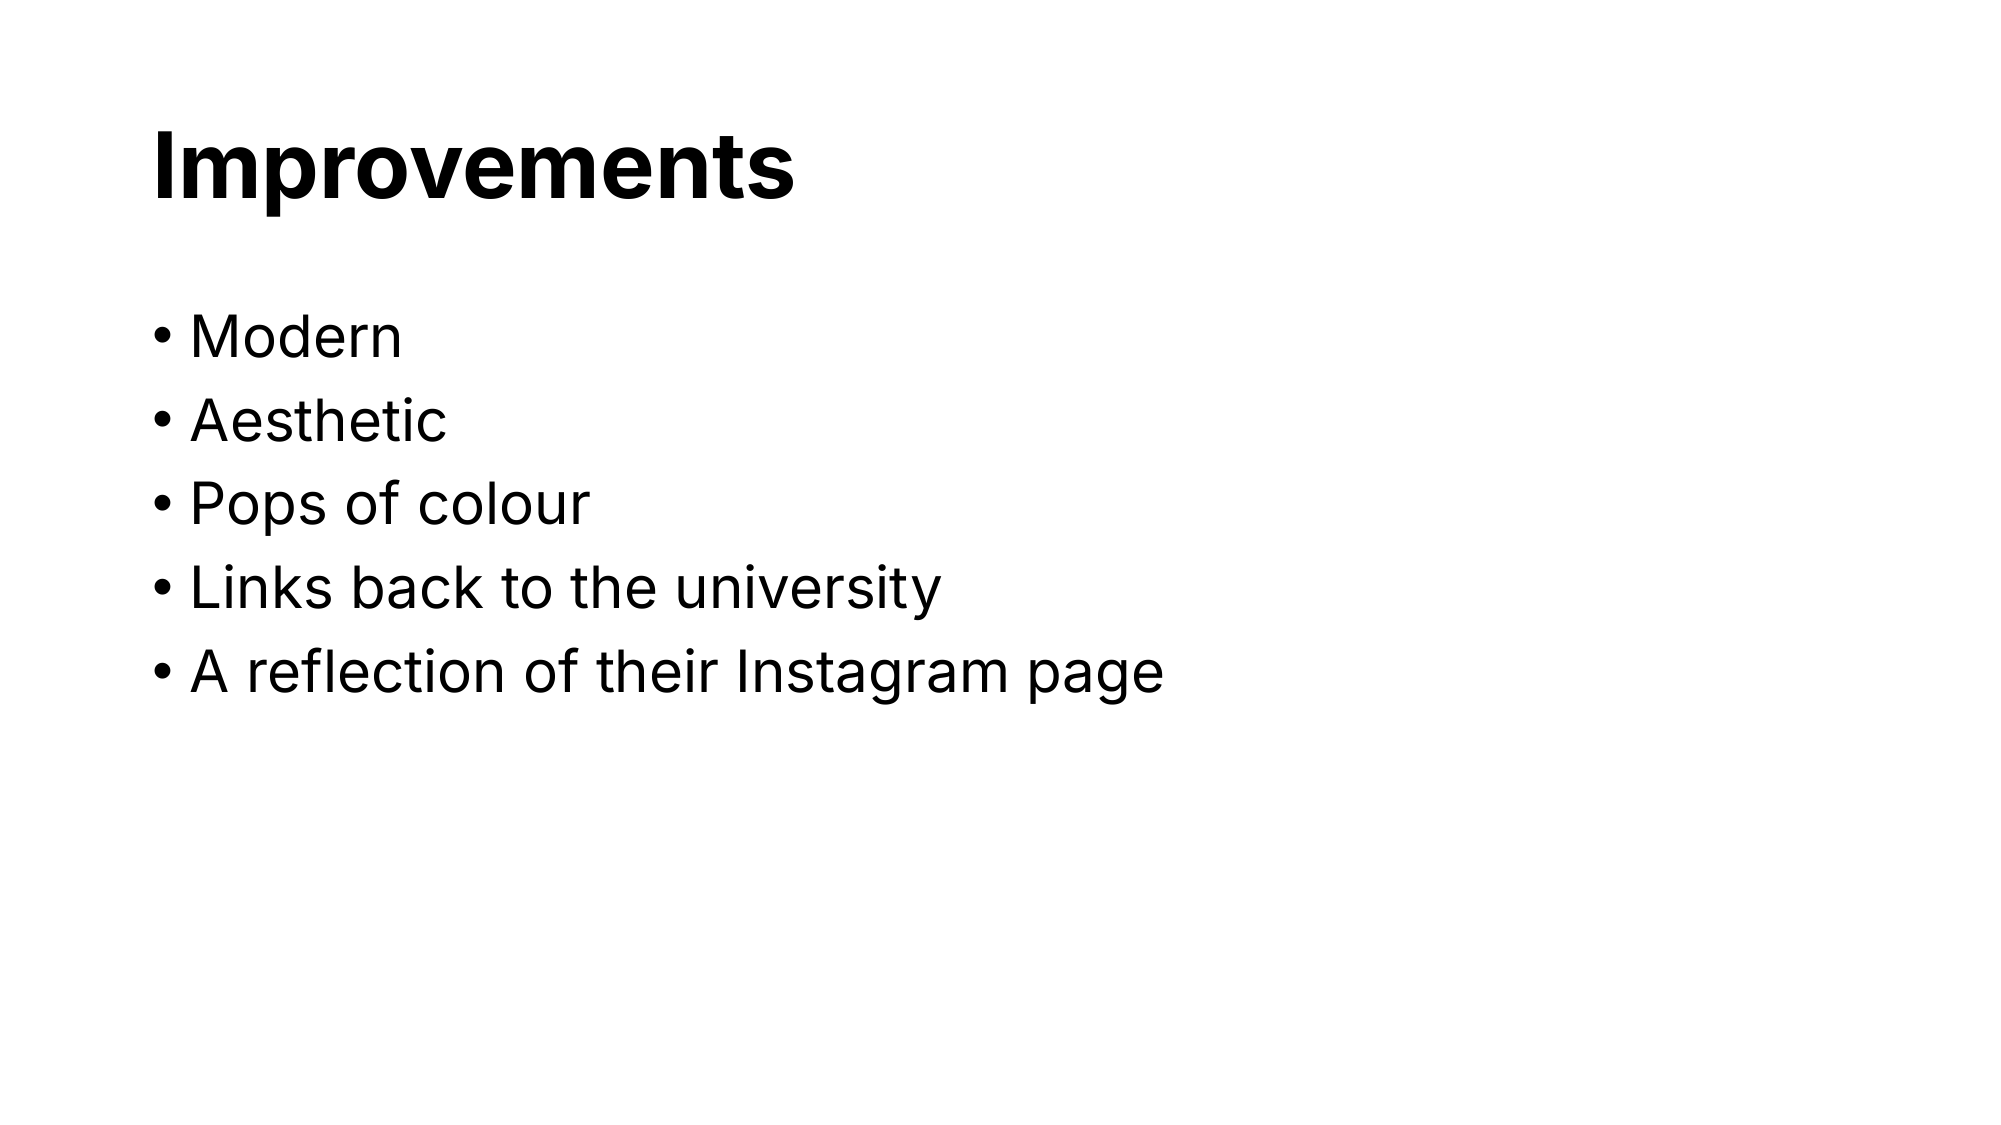

# Improvements
Modern
Aesthetic
Pops of colour
Links back to the university
A reflection of their Instagram page